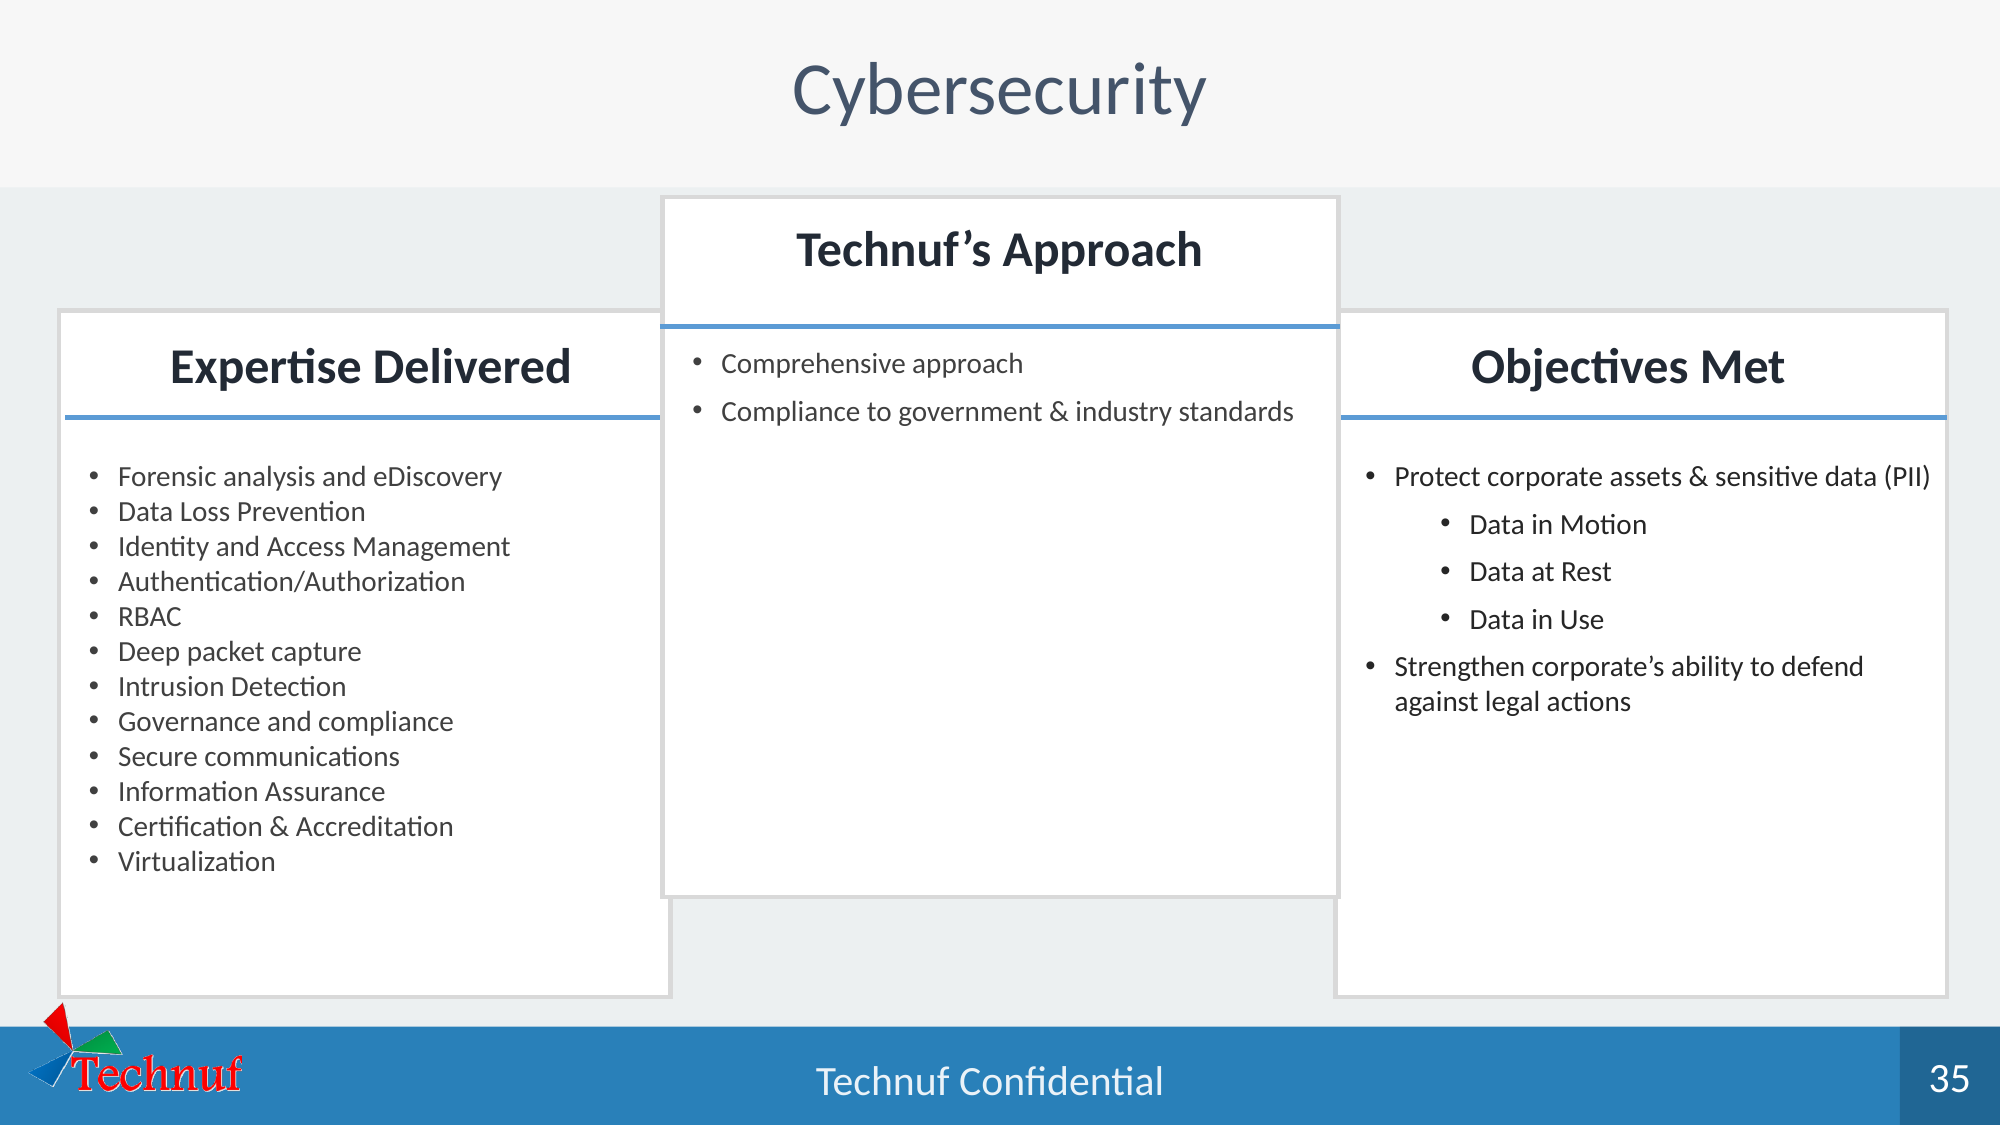

# Cybersecurity

Comprehensive approach
Compliance to government & industry standards
Technuf’s Approach

Forensic analysis and eDiscovery
Data Loss Prevention
Identity and Access Management
Authentication/Authorization
RBAC
Deep packet capture
Intrusion Detection
Governance and compliance
Secure communications
Information Assurance
Certification & Accreditation
Virtualization

Protect corporate assets & sensitive data (PII)
Data in Motion
Data at Rest
Data in Use
Strengthen corporate’s ability to defend against legal actions
Objectives Met
Expertise Delivered
35